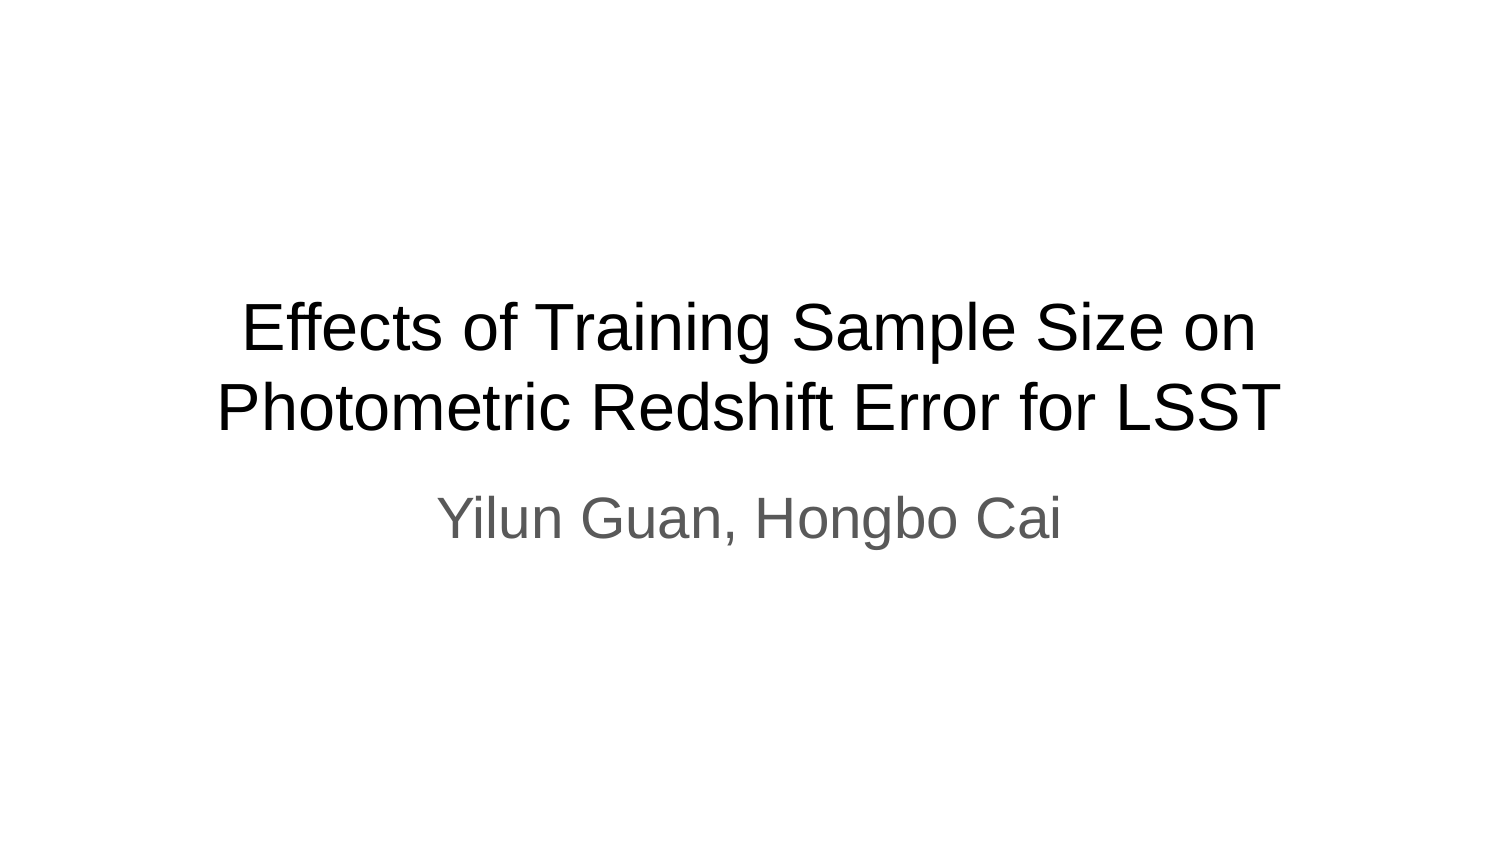

# Effects of Training Sample Size on Photometric Redshift Error for LSST
Yilun Guan, Hongbo Cai